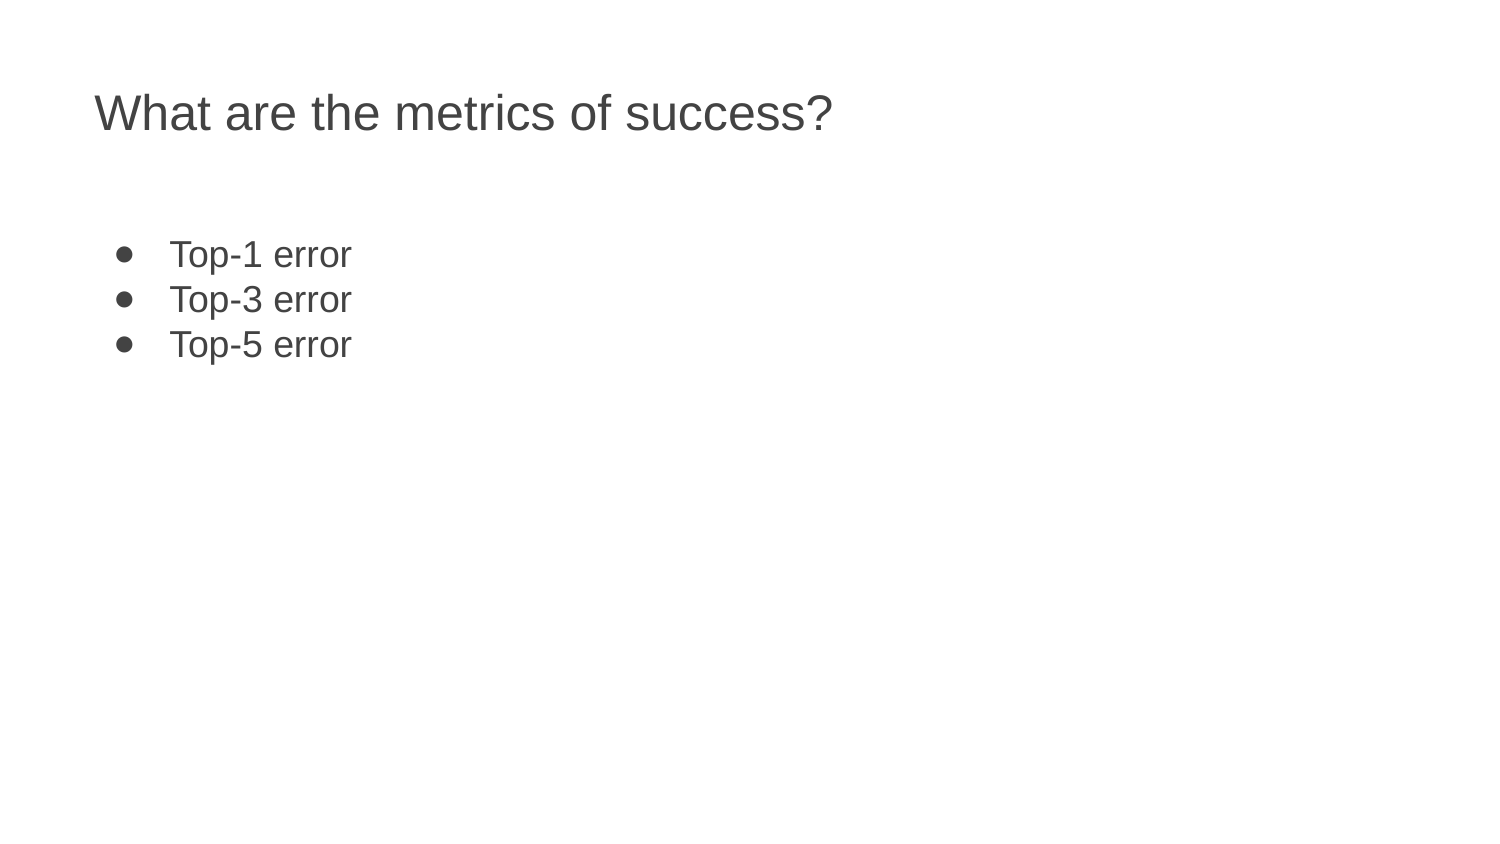

What are the metrics of success?
Top-1 error
Top-3 error
Top-5 error